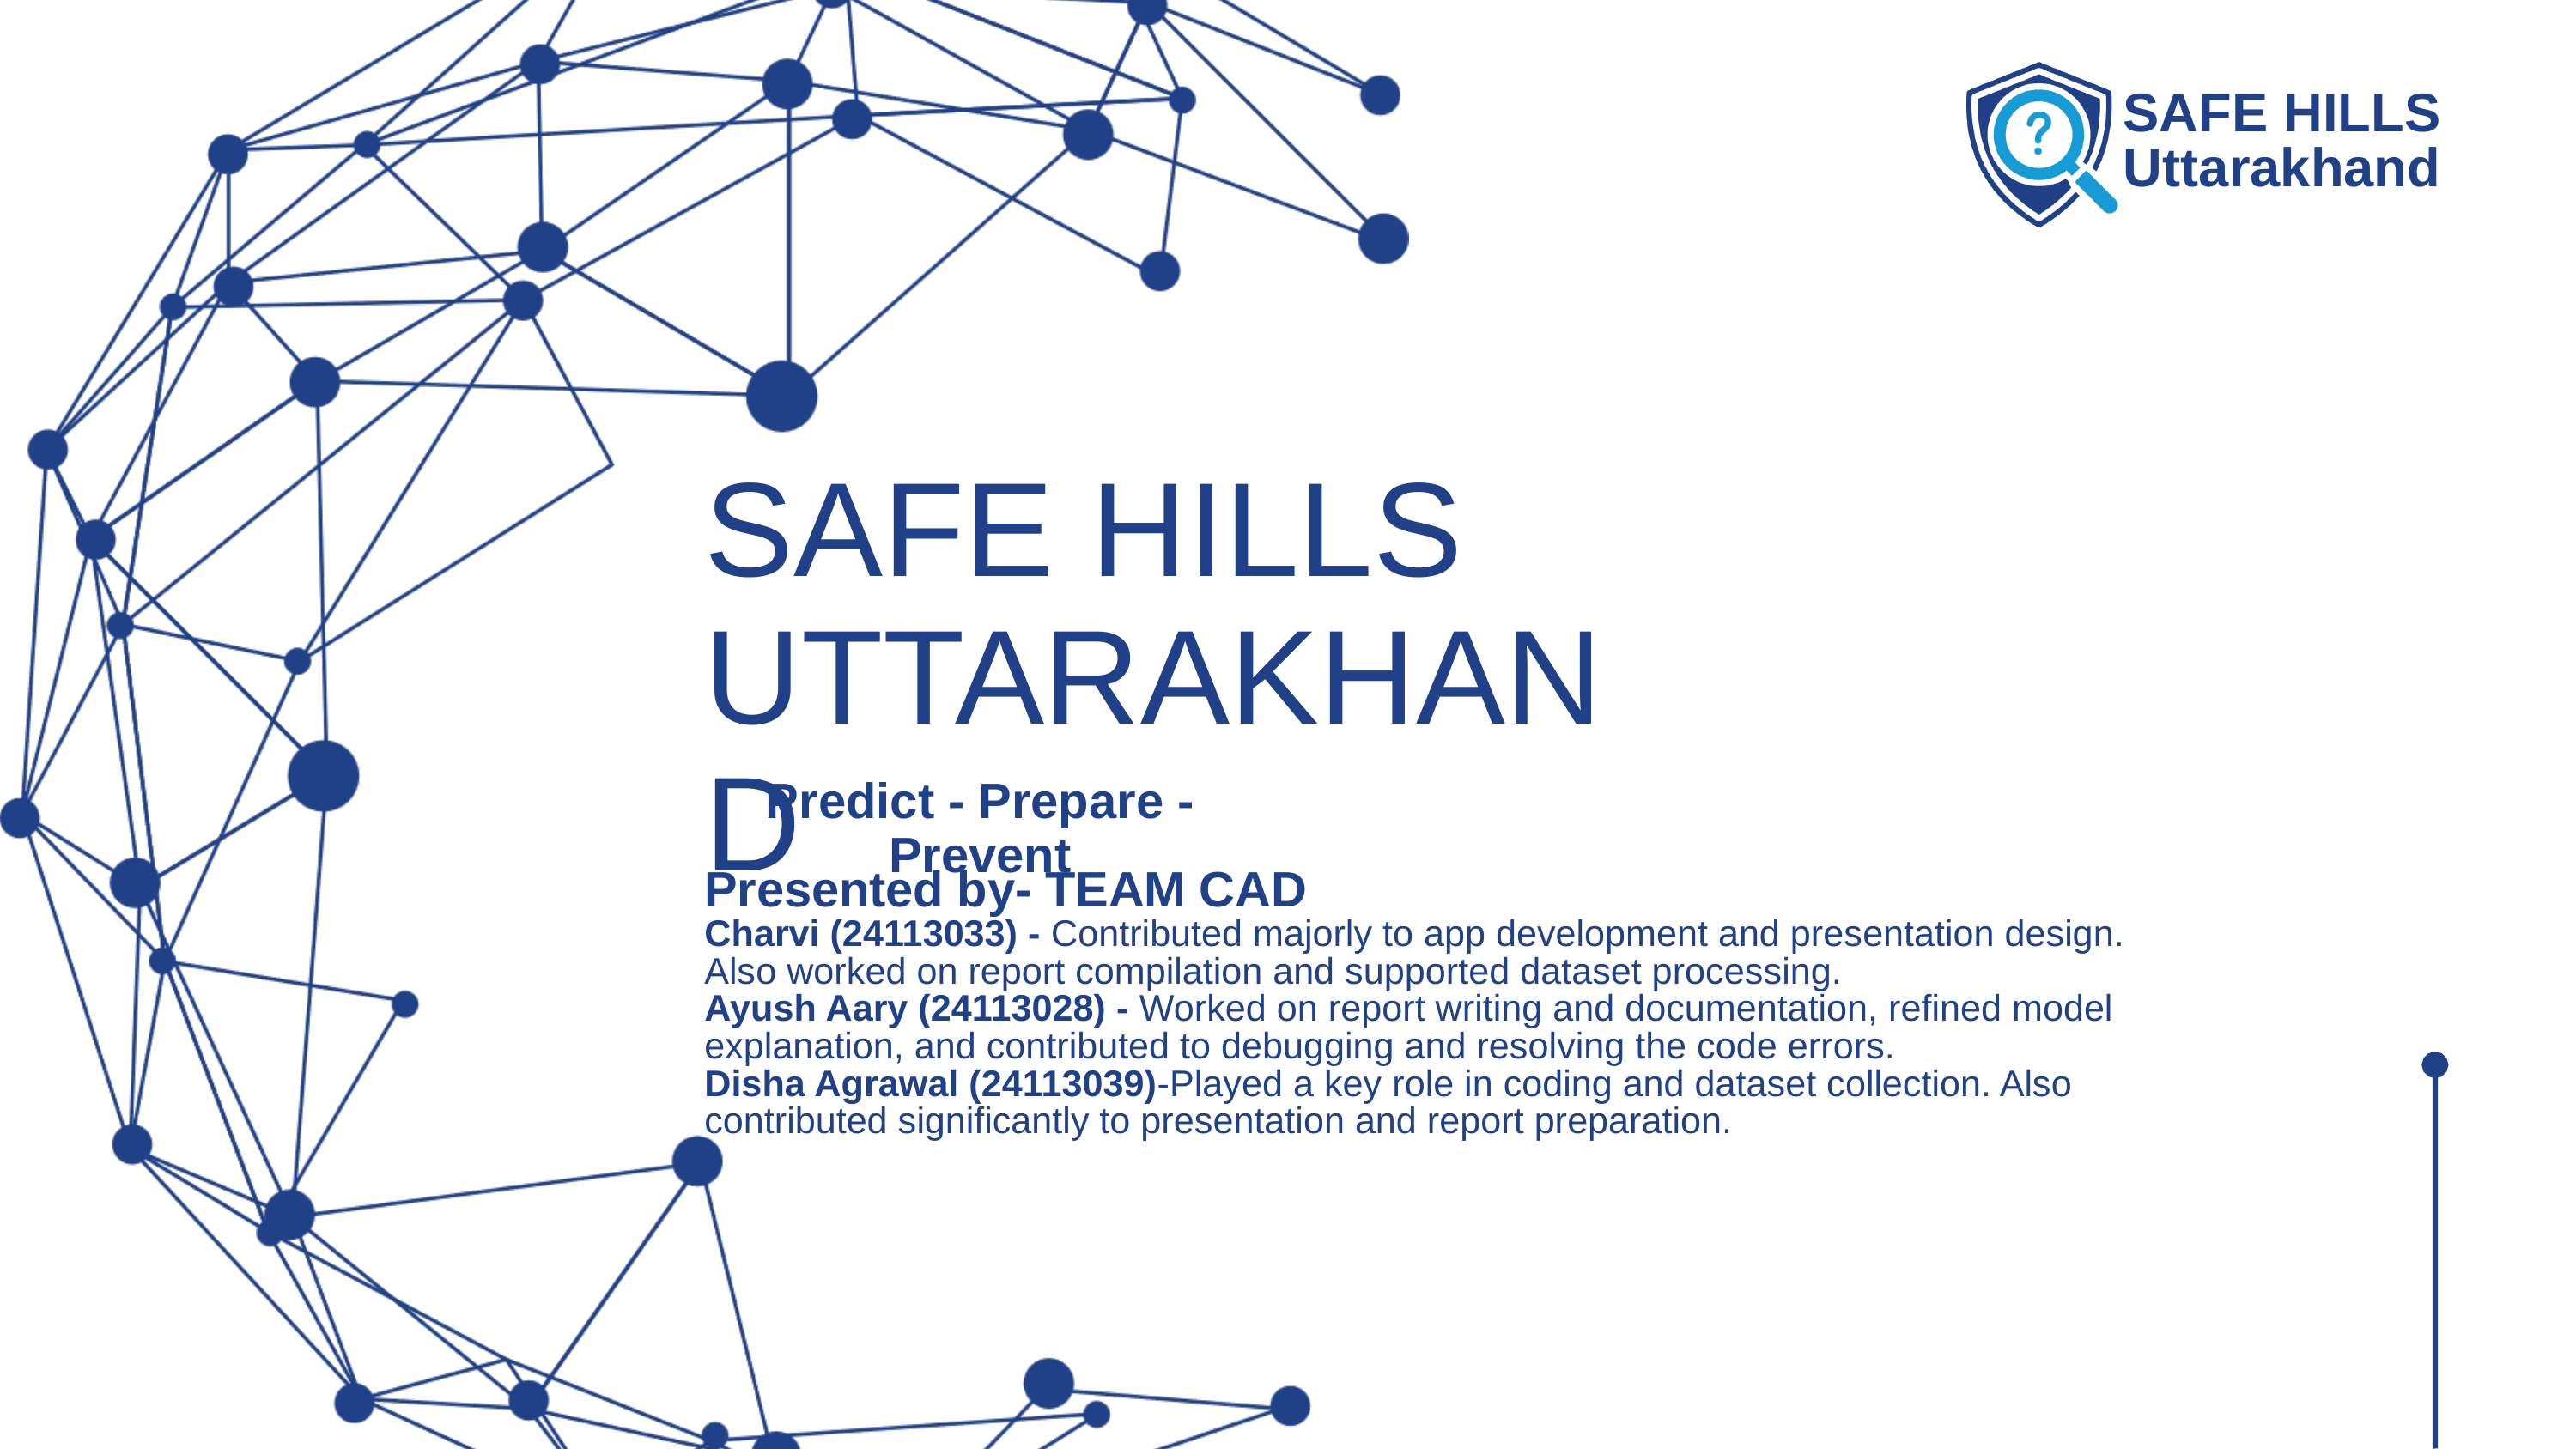

SAFE HILLS
Uttarakhand
SAFE HILLS
UTTARAKHAND
Predict - Prepare - Prevent
Presented by- TEAM CAD
Charvi (24113033) - Contributed majorly to app development and presentation design. Also worked on report compilation and supported dataset processing.
Ayush Aary (24113028) - Worked on report writing and documentation, refined model explanation, and contributed to debugging and resolving the code errors.
Disha Agrawal (24113039)-Played a key role in coding and dataset collection. Also contributed significantly to presentation and report preparation.